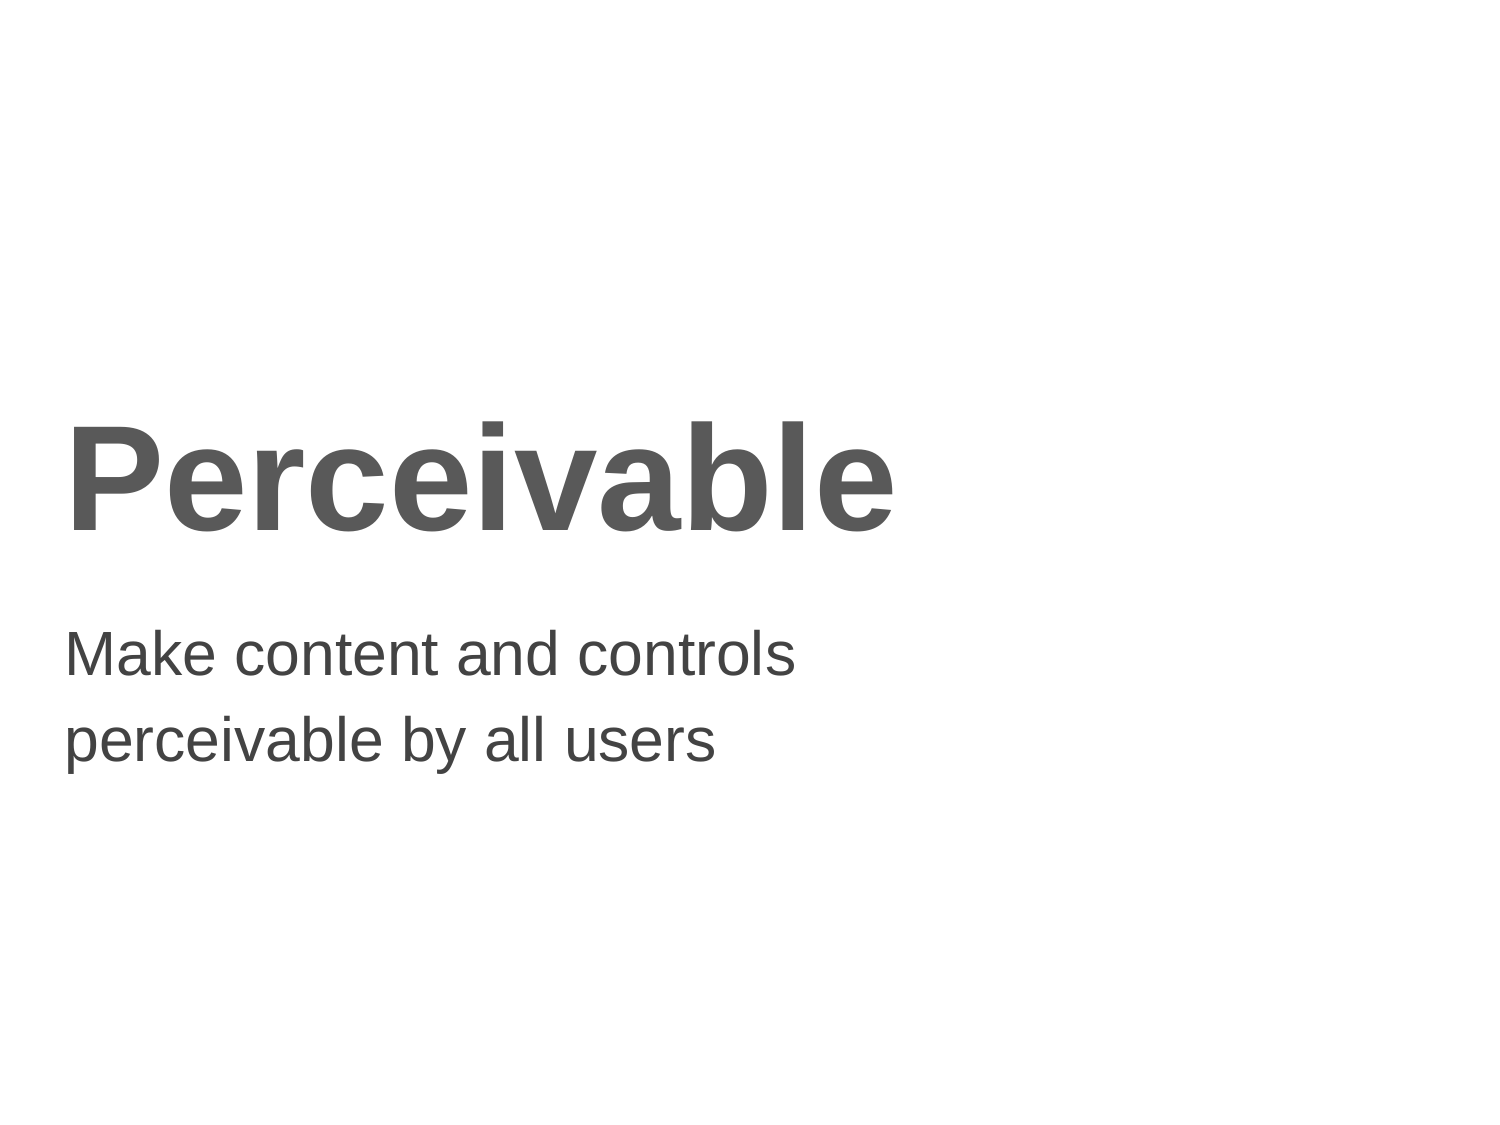

Perceivable
Make content and controls perceivable by all users